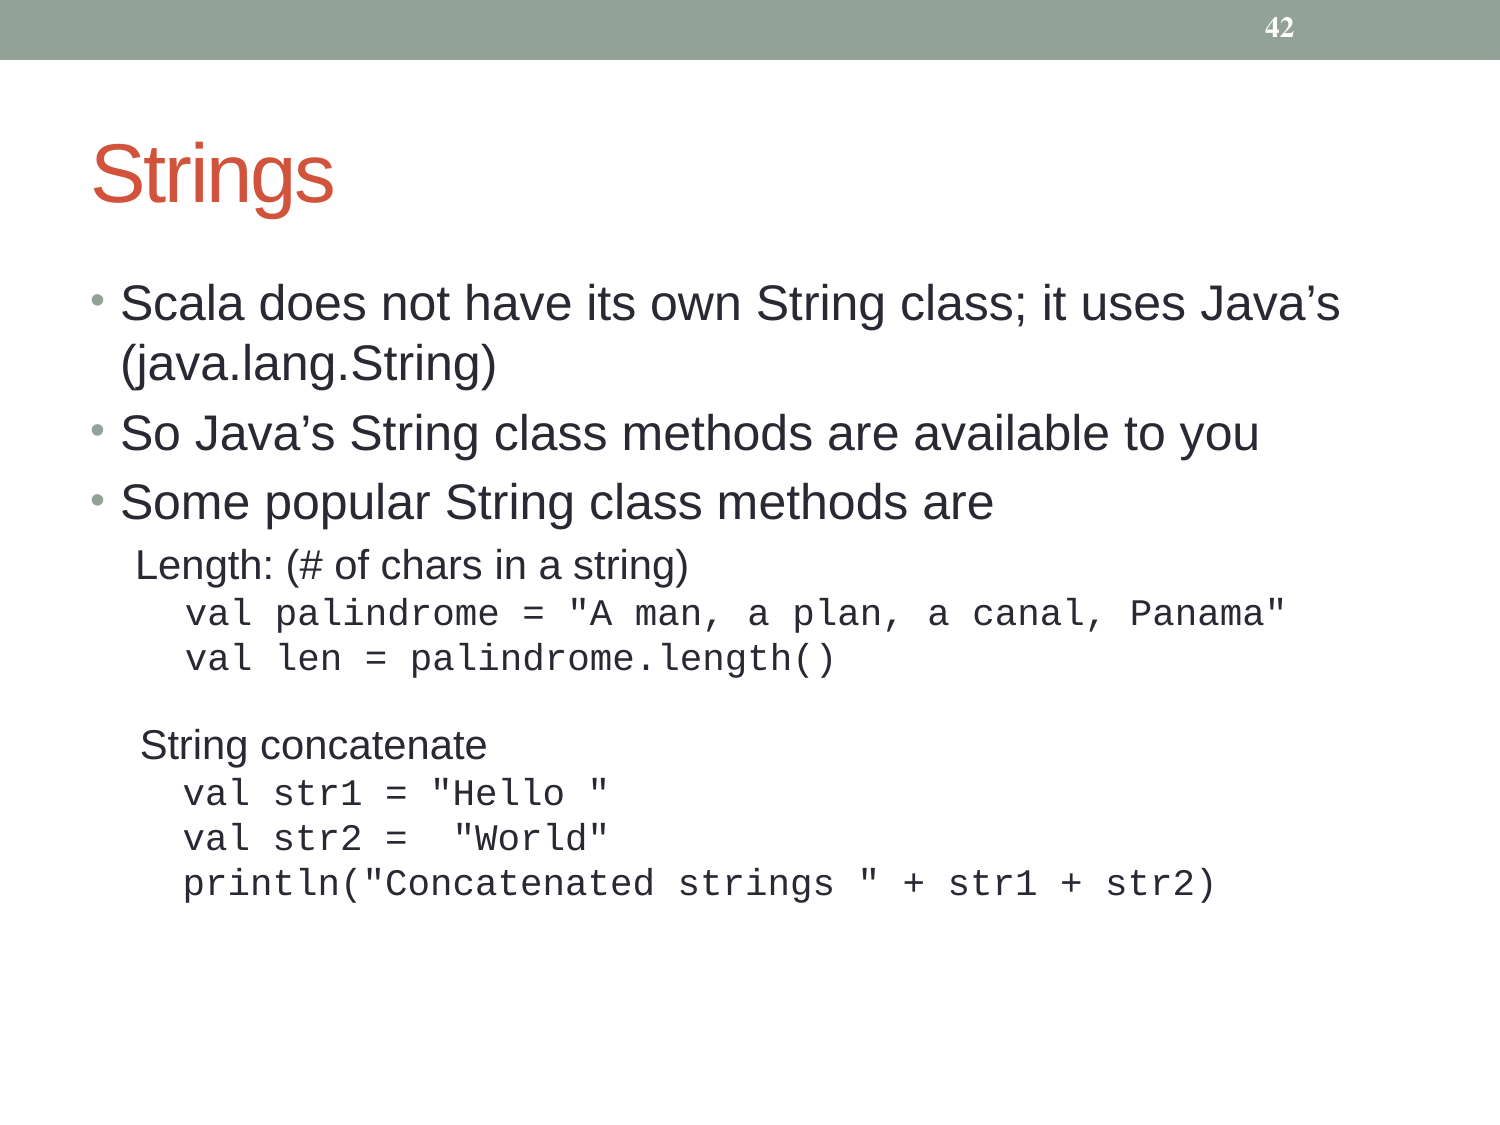

42
# Strings
Scala does not have its own String class; it uses Java’s (java.lang.String)
So Java’s String class methods are available to you
Some popular String class methods are
Length: (# of chars in a string)
val palindrome = "A man, a plan, a canal, Panama"
val len = palindrome.length()

String concatenate
val str1 = "Hello "
val str2 =  "World"
println("Concatenated strings " + str1 + str2)